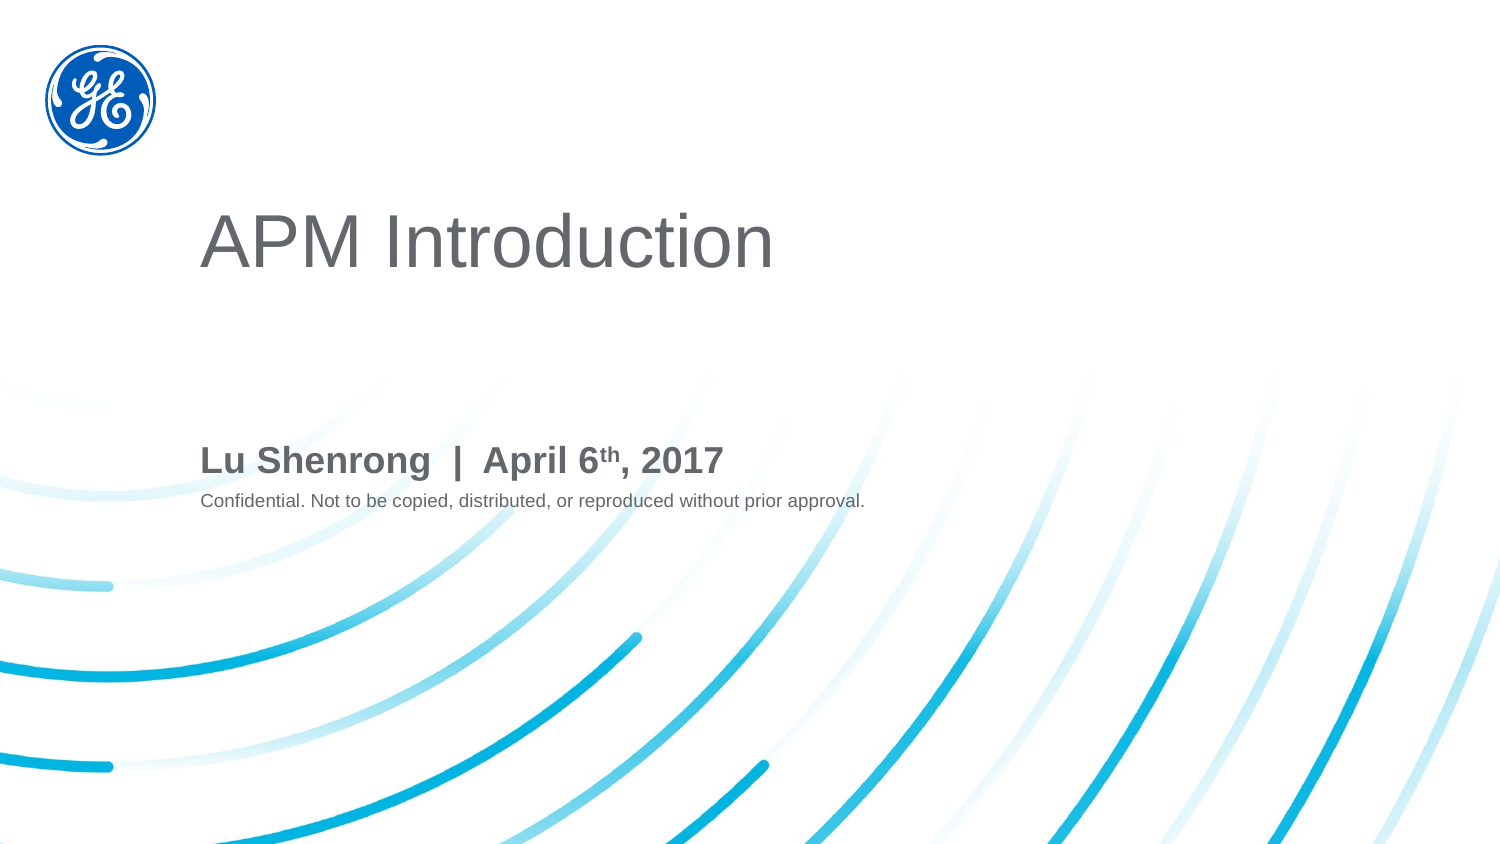

# APM Introduction

Lu Shenrong  |  April 6th, 2017